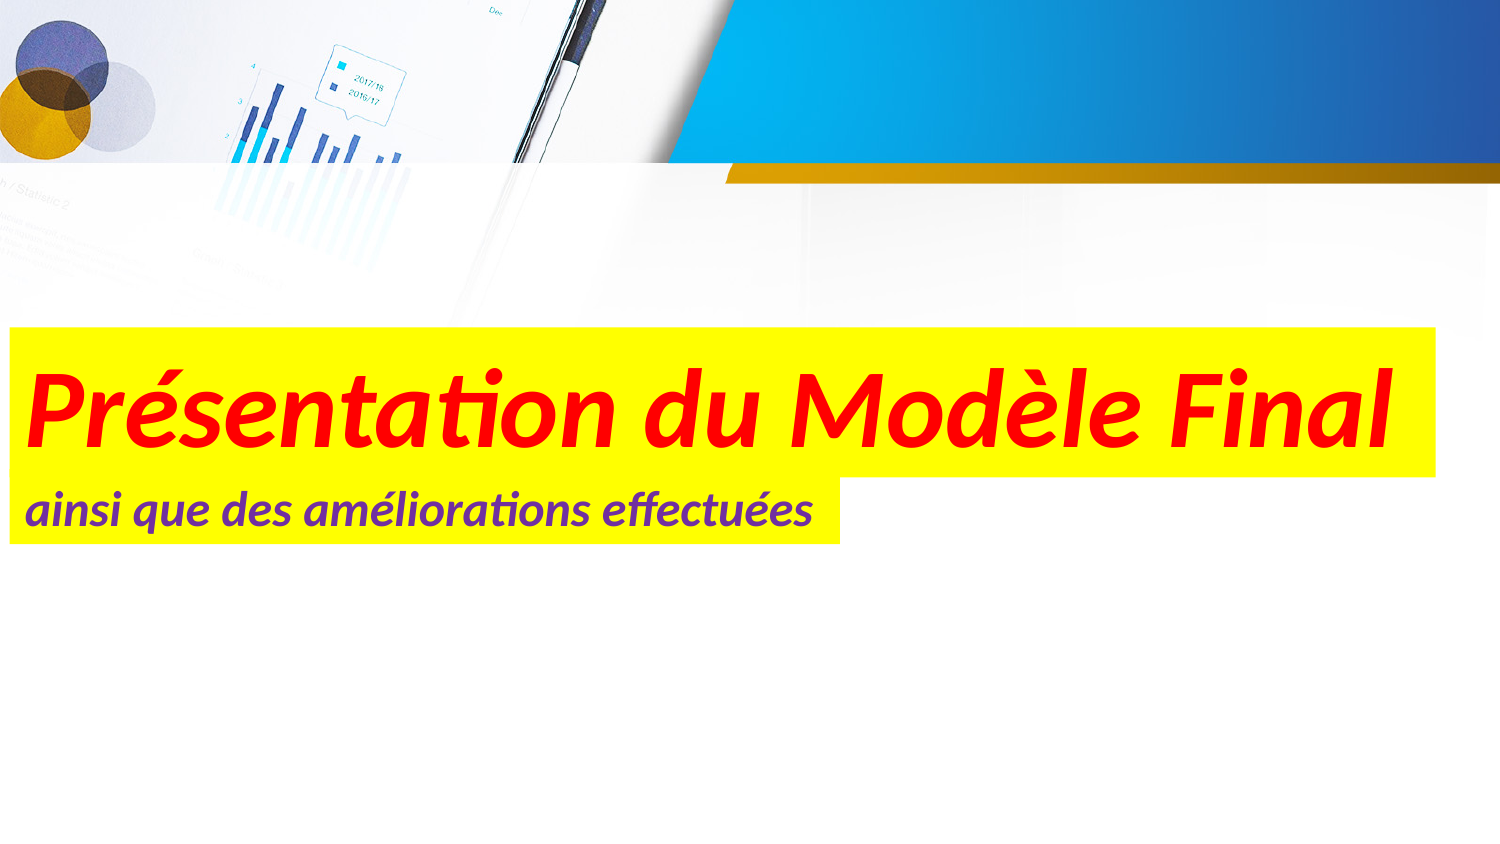

Présentation du Modèle Final
ainsi que des améliorations effectuées